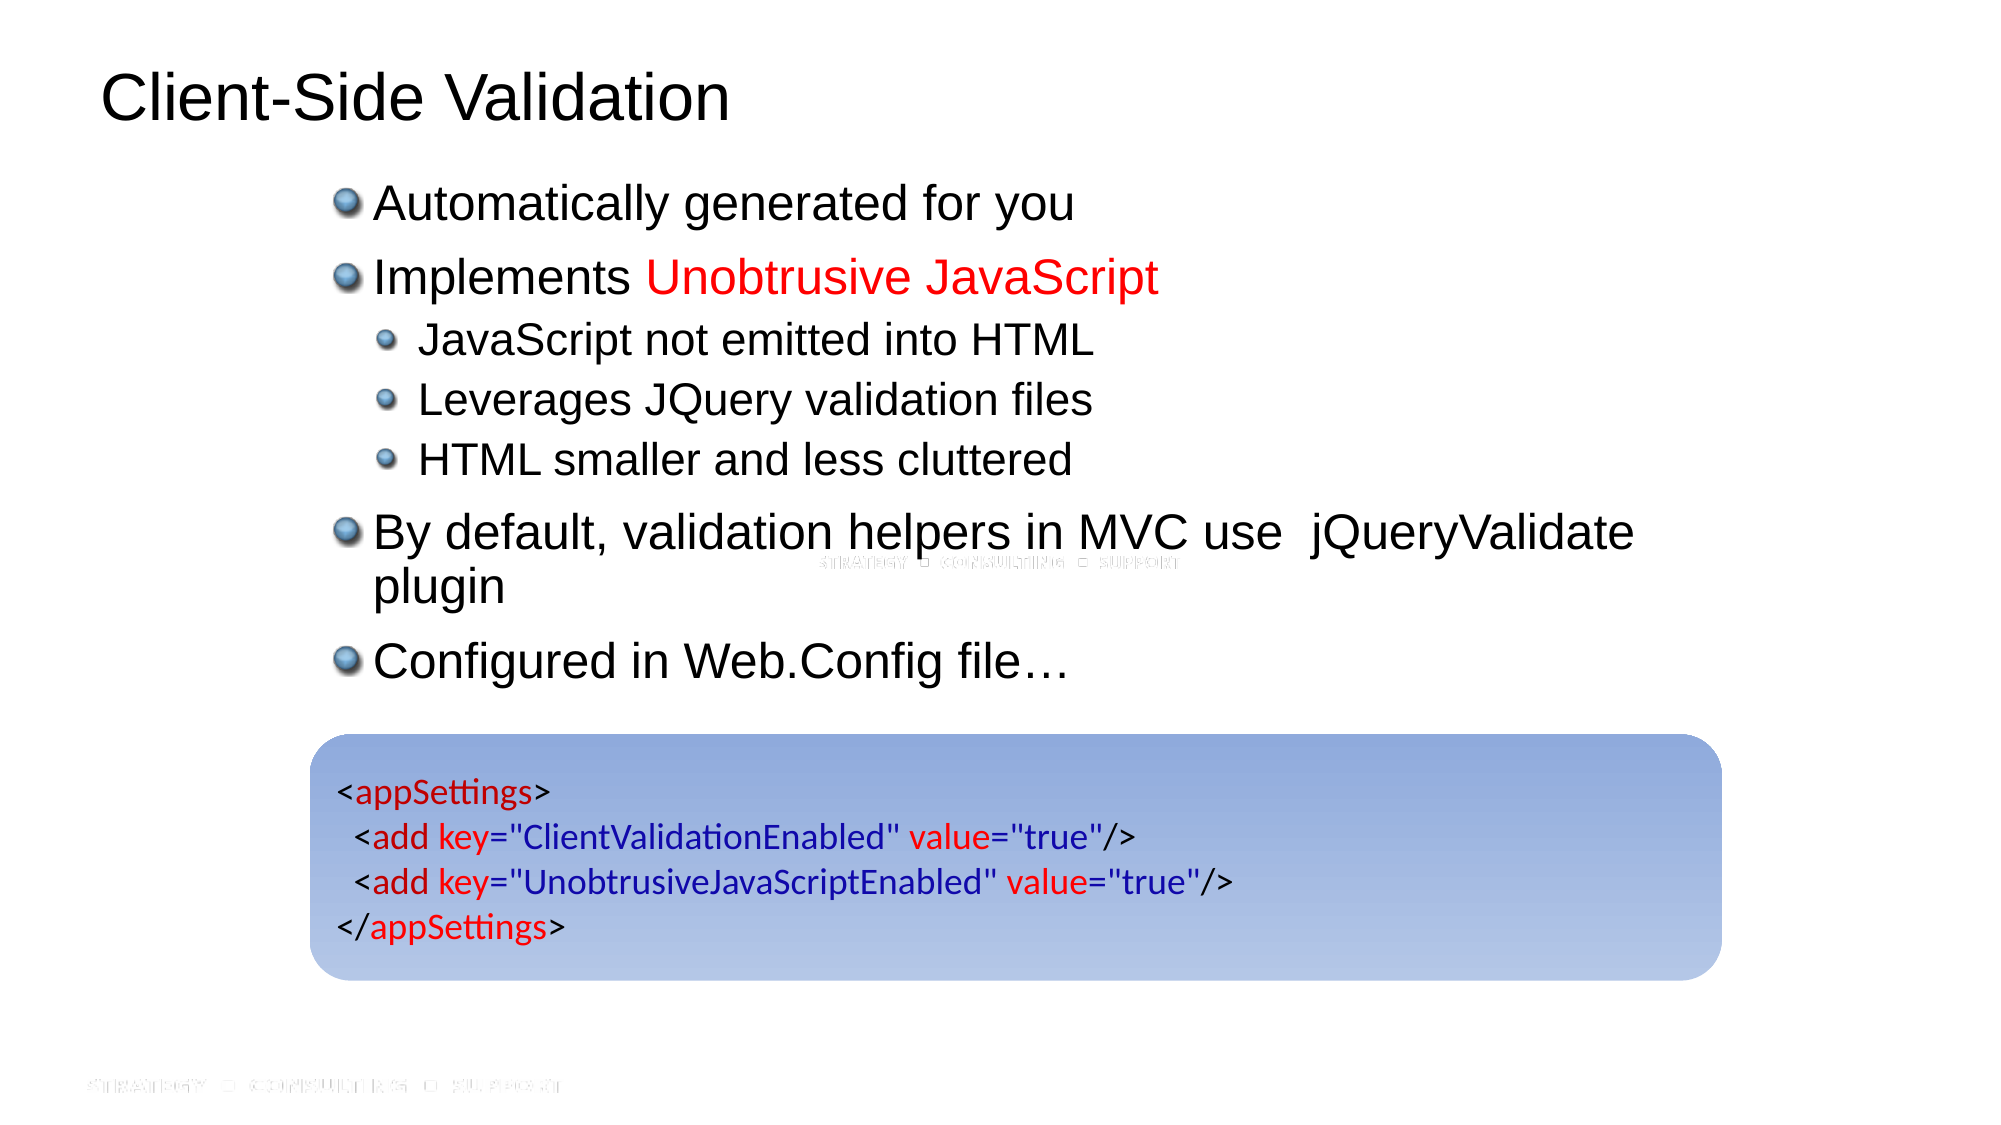

# Client-Side Validation
Automatically generated for you
Implements Unobtrusive JavaScript
JavaScript not emitted into HTML
Leverages JQuery validation files
HTML smaller and less cluttered
By default, validation helpers in MVC use  jQueryValidate plugin
Configured in Web.Config file…
<appSettings>
  <add key="ClientValidationEnabled" value="true"/>
  <add key="UnobtrusiveJavaScriptEnabled" value="true"/>
</appSettings>